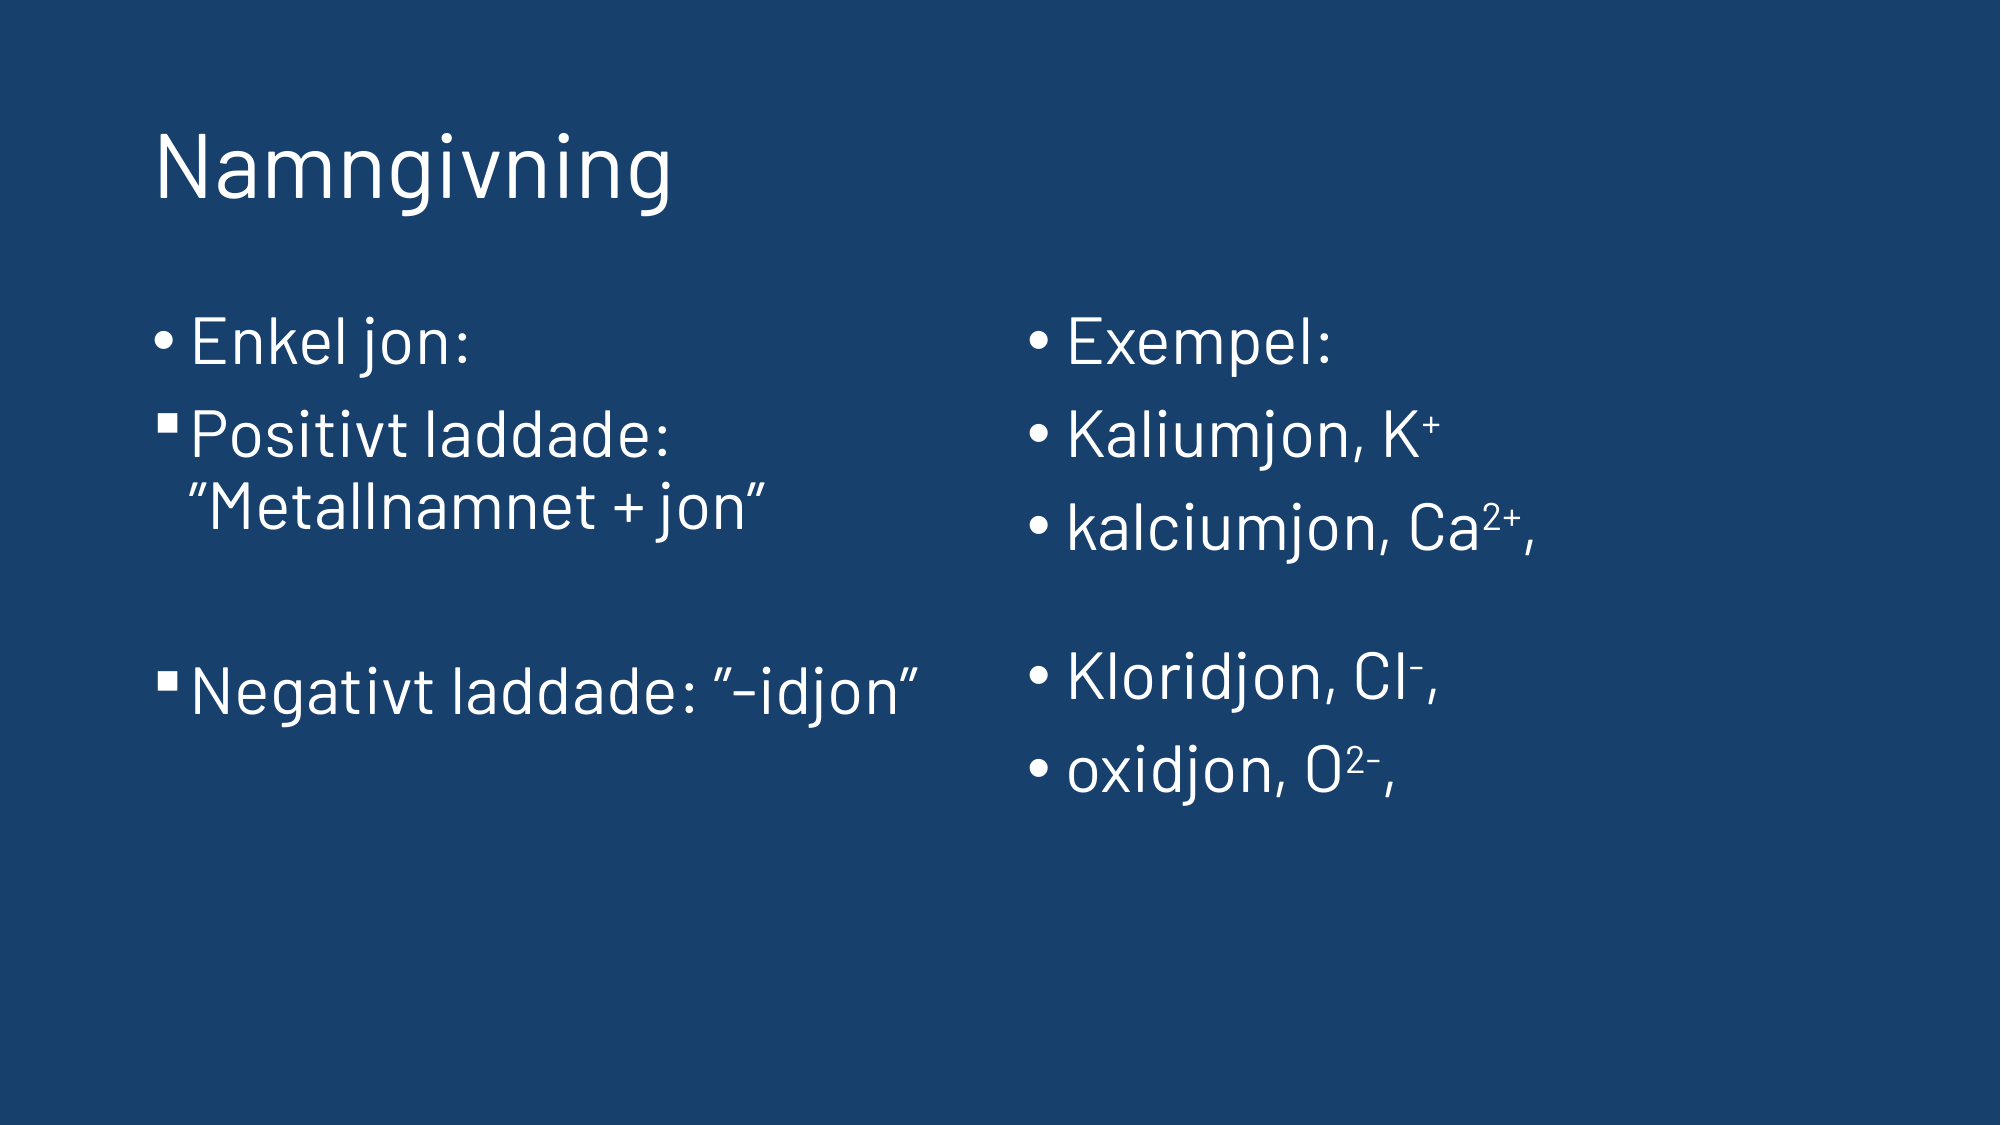

# Namngivning
Enkel jon:
Positivt laddade: ”Metallnamnet + jon”

Negativt laddade: ”-idjon”

Exempel:
Kaliumjon, K+
kalciumjon, Ca2+,

Kloridjon, Cl-,
oxidjon, O2-,